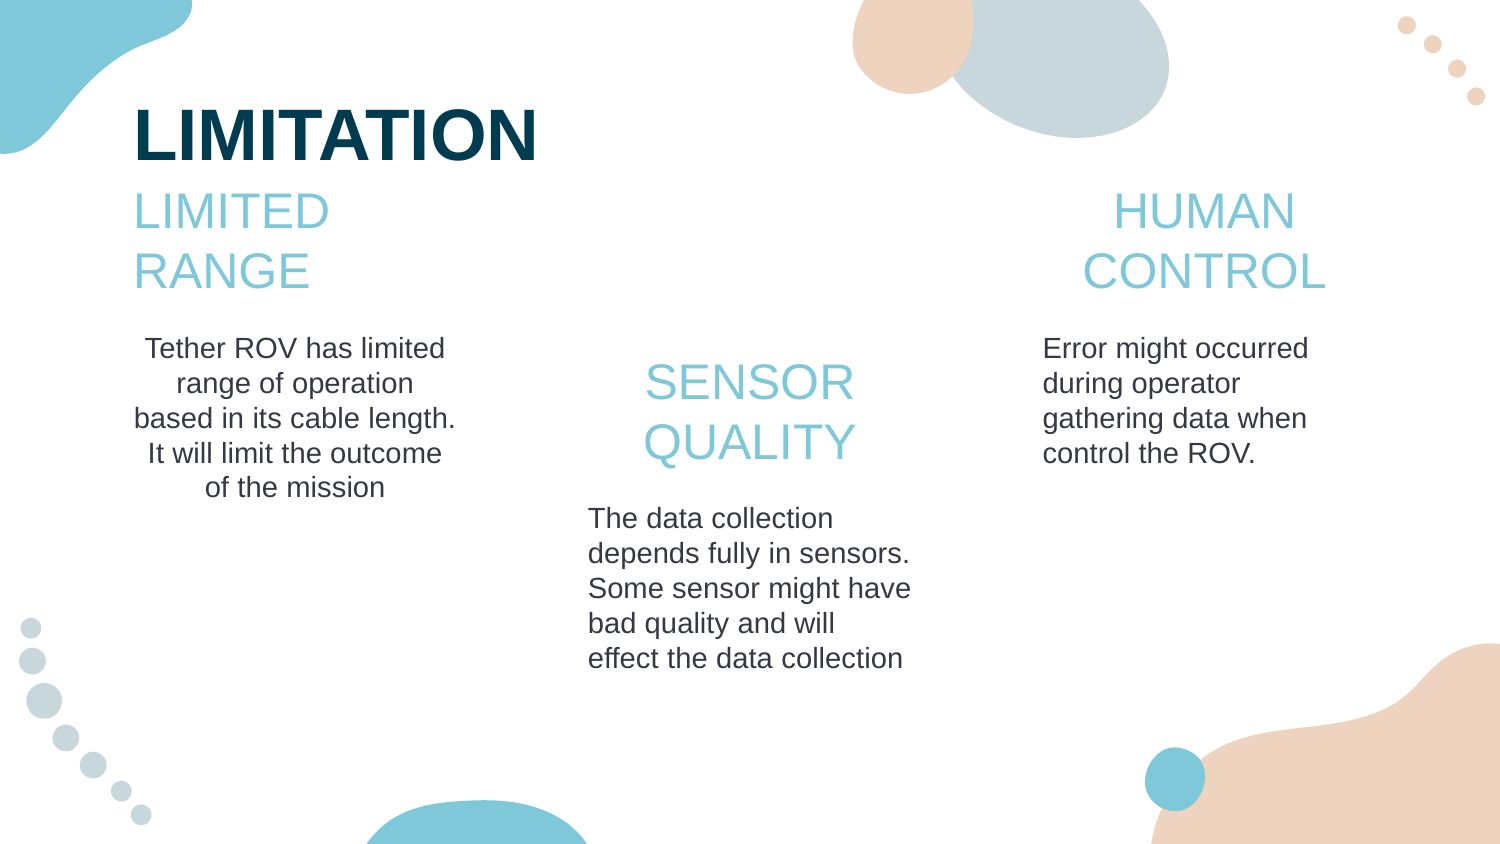

# LIMITATION
LIMITED RANGE
HUMAN CONTROL
Tether ROV has limited range of operation based in its cable length. It will limit the outcome of the mission
Error might occurred during operator gathering data when control the ROV.
SENSOR QUALITY
The data collection depends fully in sensors. Some sensor might have bad quality and will effect the data collection